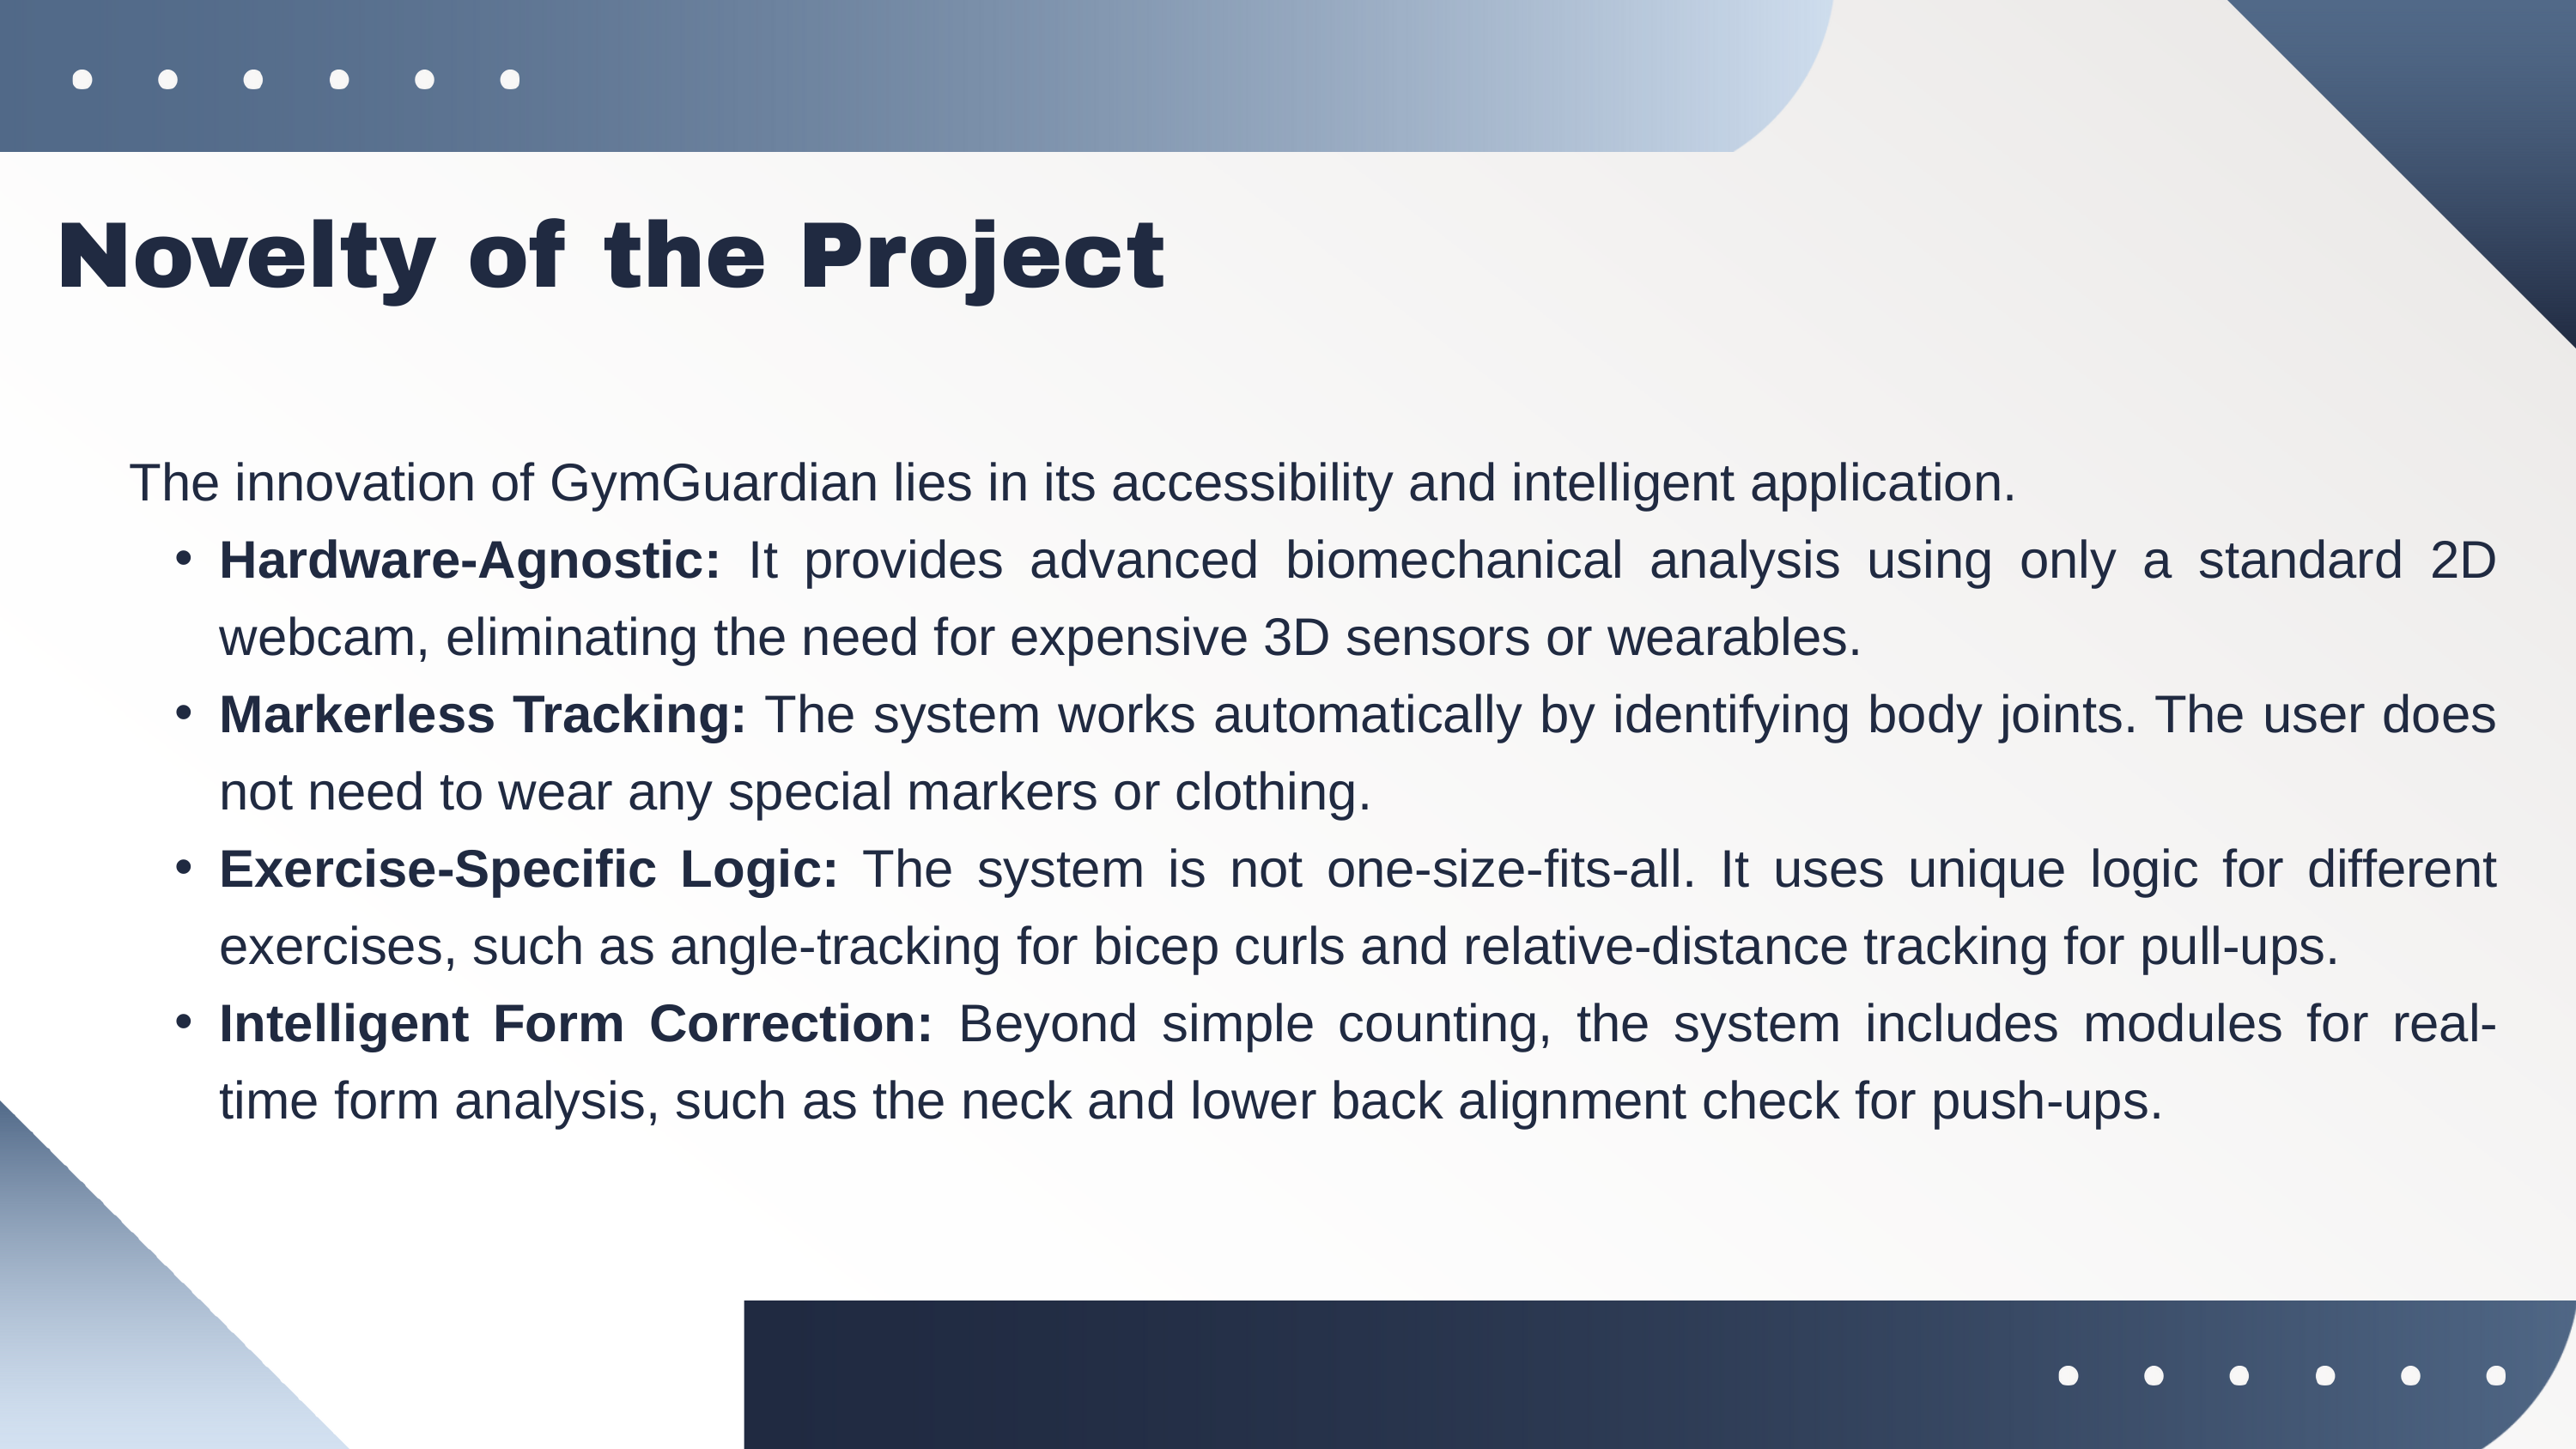

Novelty of the Project
The innovation of GymGuardian lies in its accessibility and intelligent application.
Hardware-Agnostic: It provides advanced biomechanical analysis using only a standard 2D webcam, eliminating the need for expensive 3D sensors or wearables.
Markerless Tracking: The system works automatically by identifying body joints. The user does not need to wear any special markers or clothing.
Exercise-Specific Logic: The system is not one-size-fits-all. It uses unique logic for different exercises, such as angle-tracking for bicep curls and relative-distance tracking for pull-ups.
Intelligent Form Correction: Beyond simple counting, the system includes modules for real-time form analysis, such as the neck and lower back alignment check for push-ups.